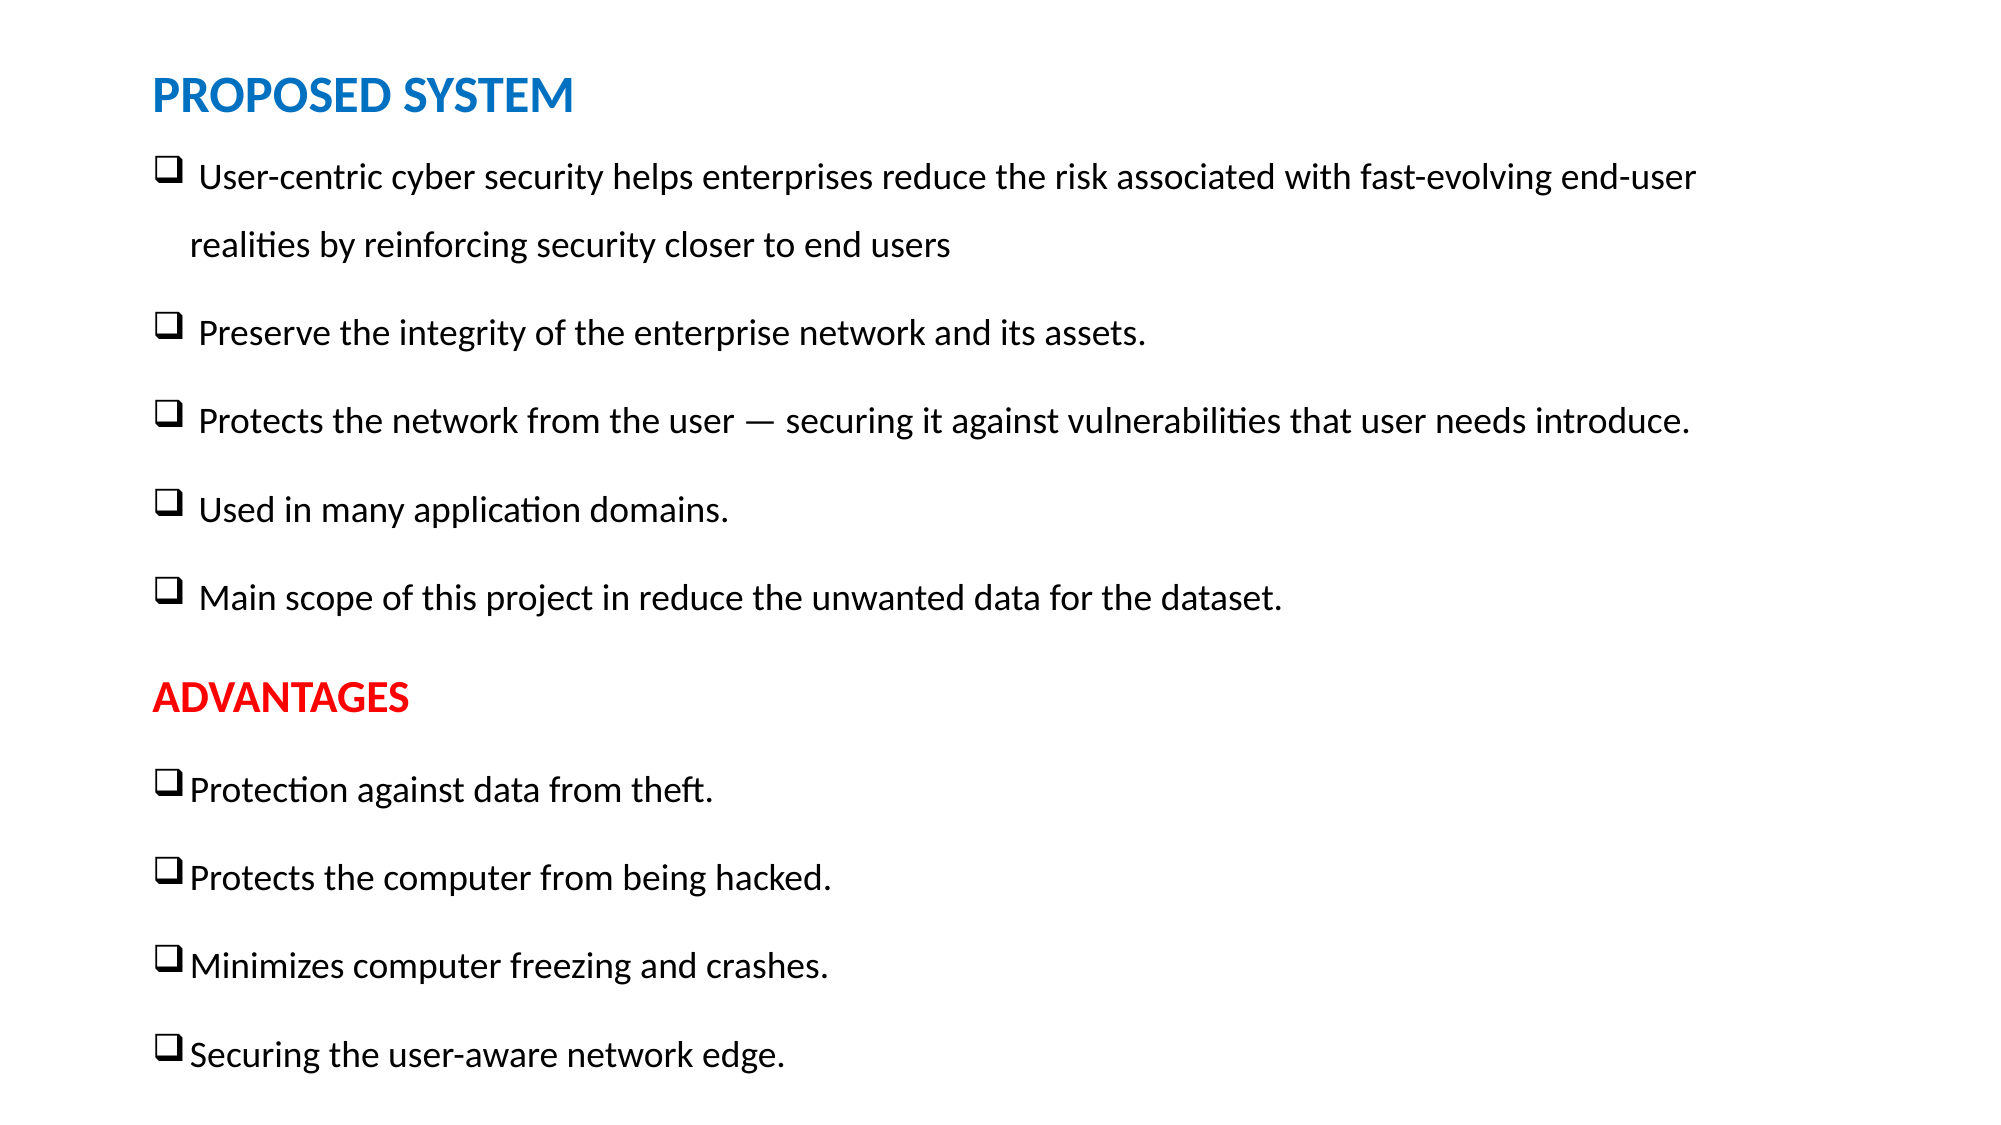

# PROPOSED SYSTEM
 User-centric cyber security helps enterprises reduce the risk associated with fast-evolving end-user realities by reinforcing security closer to end users
 Preserve the integrity of the enterprise network and its assets.
 Protects the network from the user — securing it against vulnerabilities that user needs introduce.
 Used in many application domains.
 Main scope of this project in reduce the unwanted data for the dataset.
ADVANTAGES
Protection against data from theft.
Protects the computer from being hacked.
Minimizes computer freezing and crashes.
Securing the user-aware network edge.